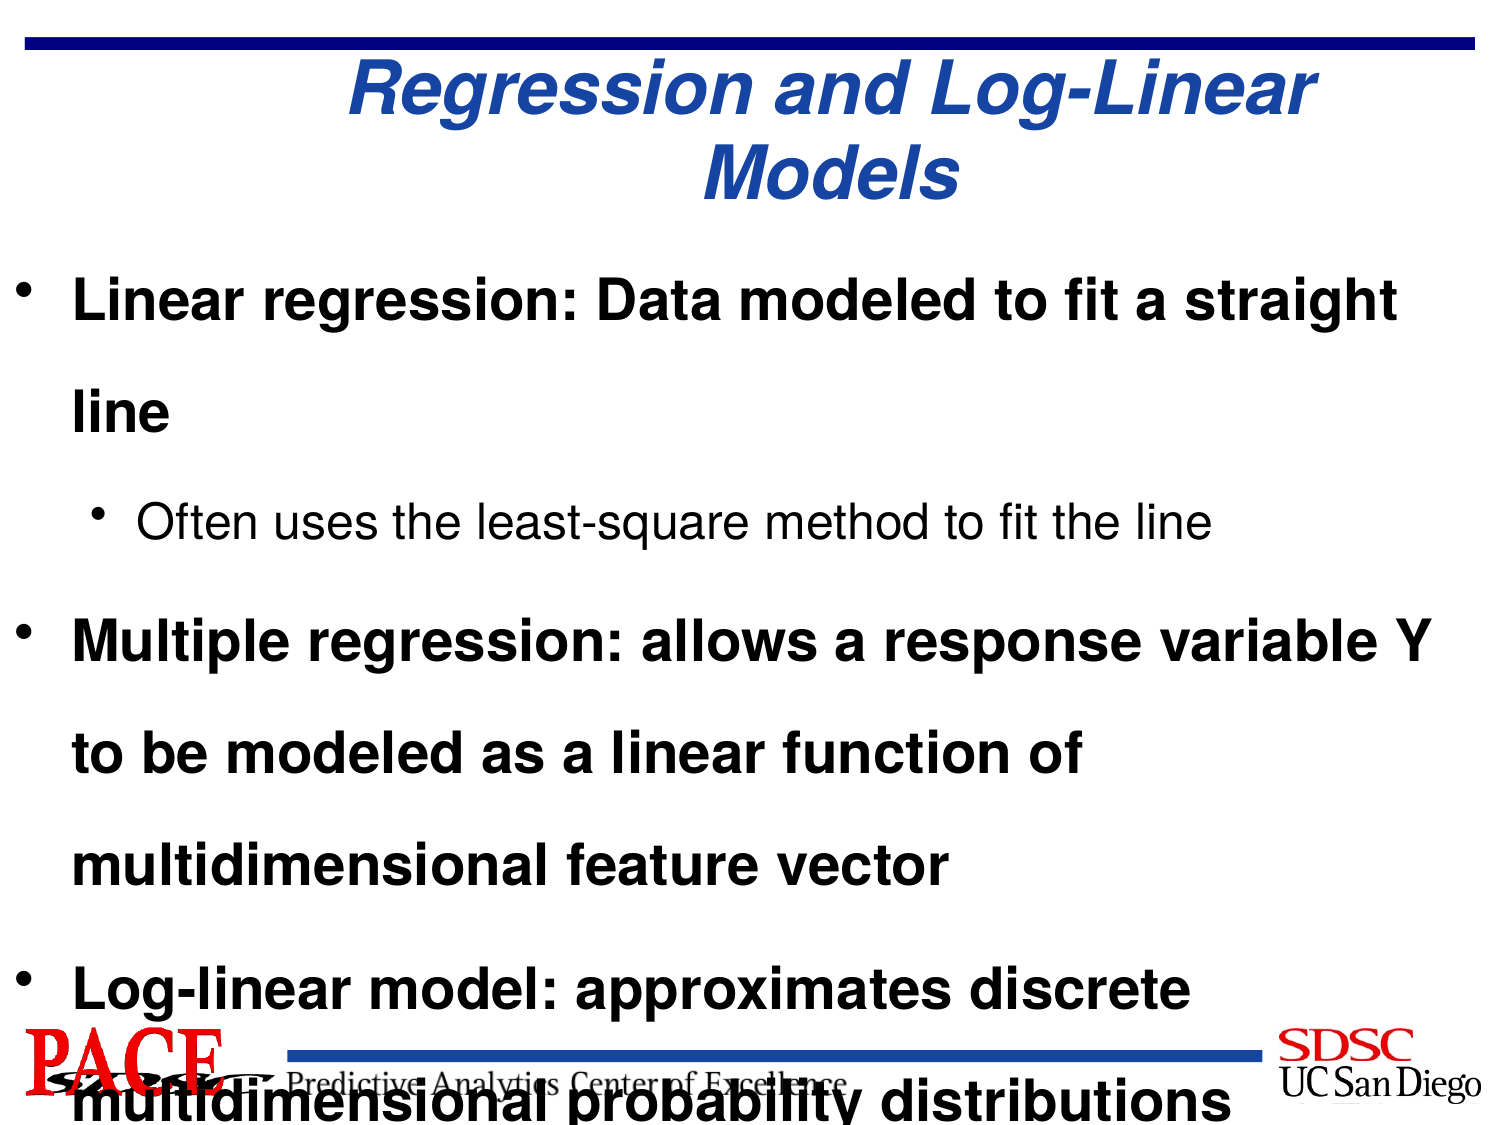

# Regression and Log-Linear Models
Linear regression: Data modeled to fit a straight line
Often uses the least-square method to fit the line
Multiple regression: allows a response variable Y to be modeled as a linear function of multidimensional feature vector
Log-linear model: approximates discrete multidimensional probability distributions